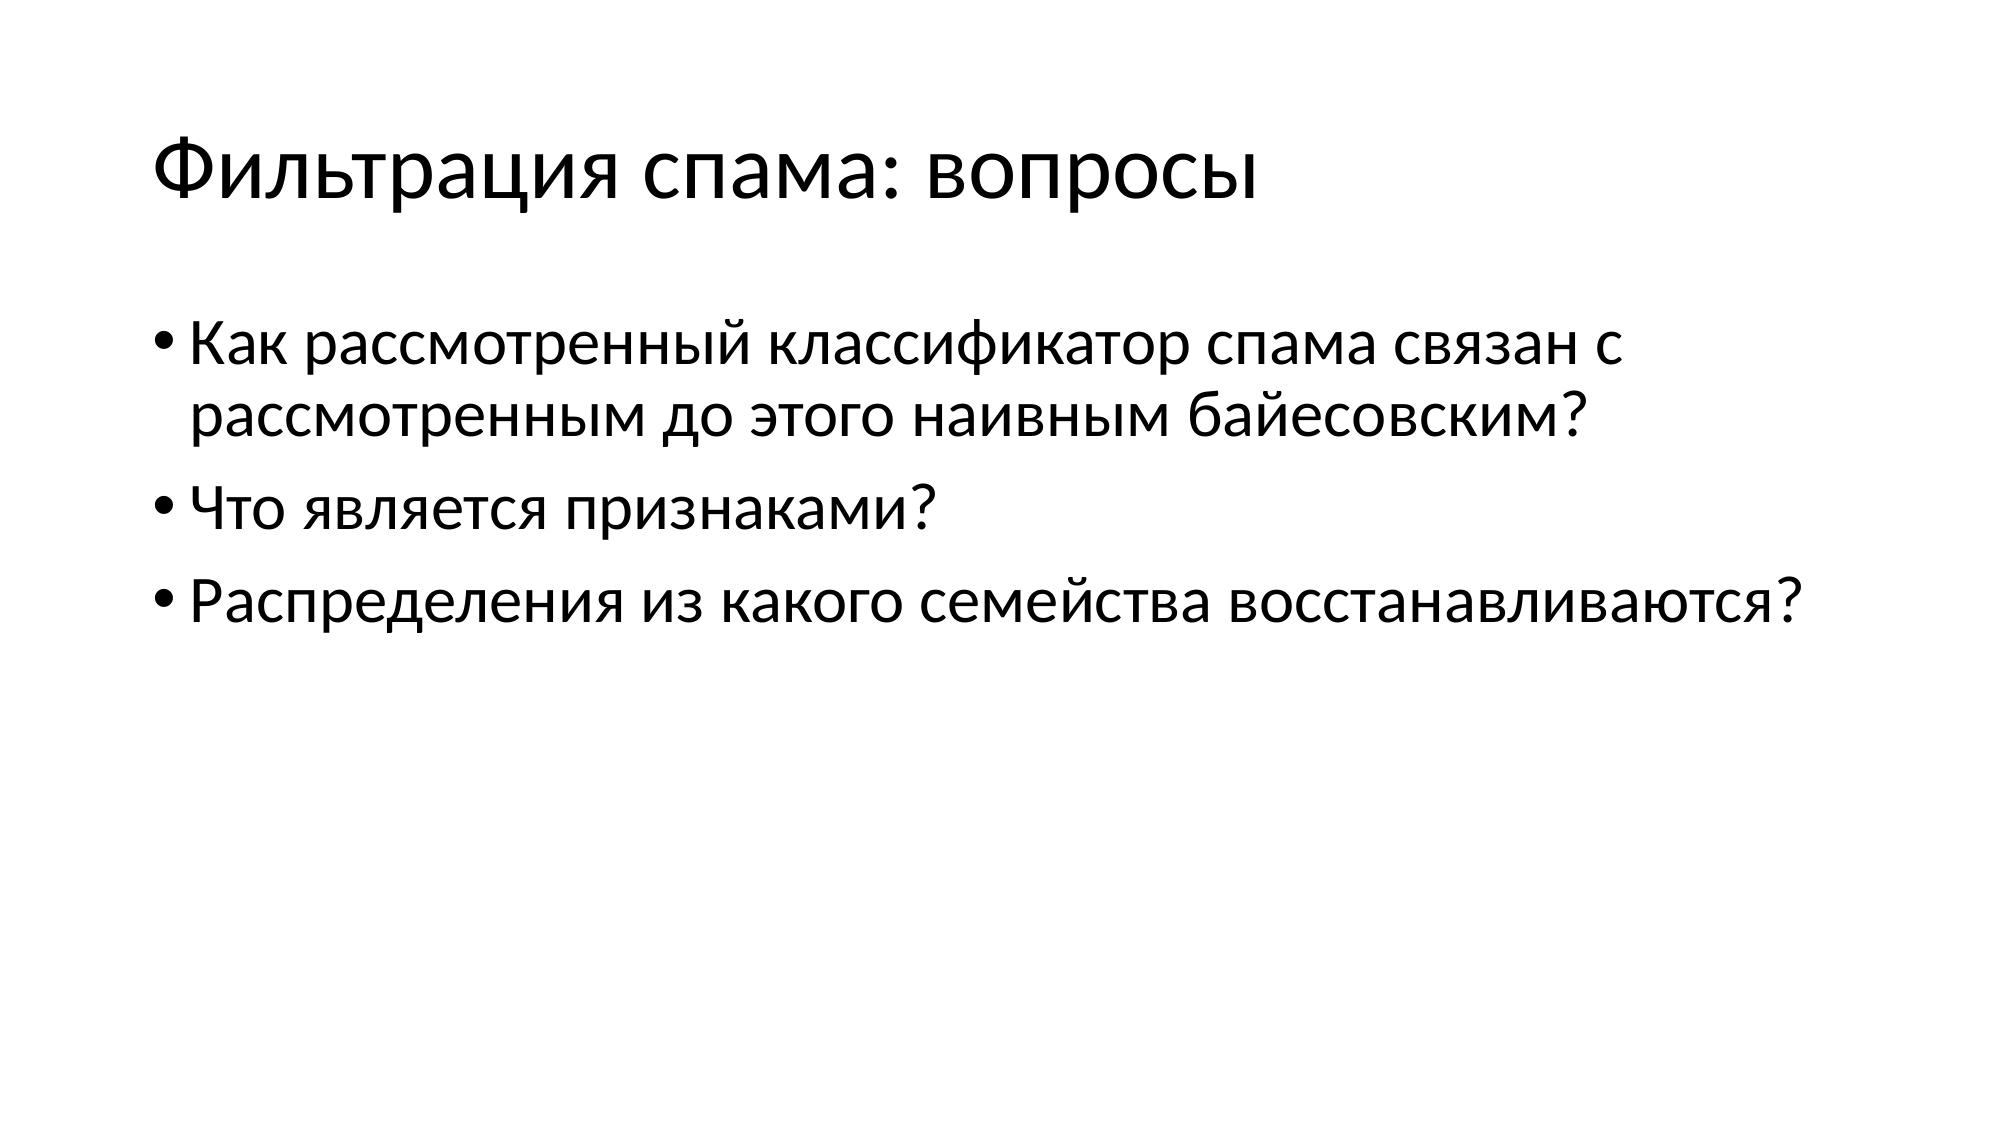

# Фильтрация спама: вопросы
Как рассмотренный классификатор спама связан с рассмотренным до этого наивным байесовским?
Что является признаками?
Распределения из какого семейства восстанавливаются?